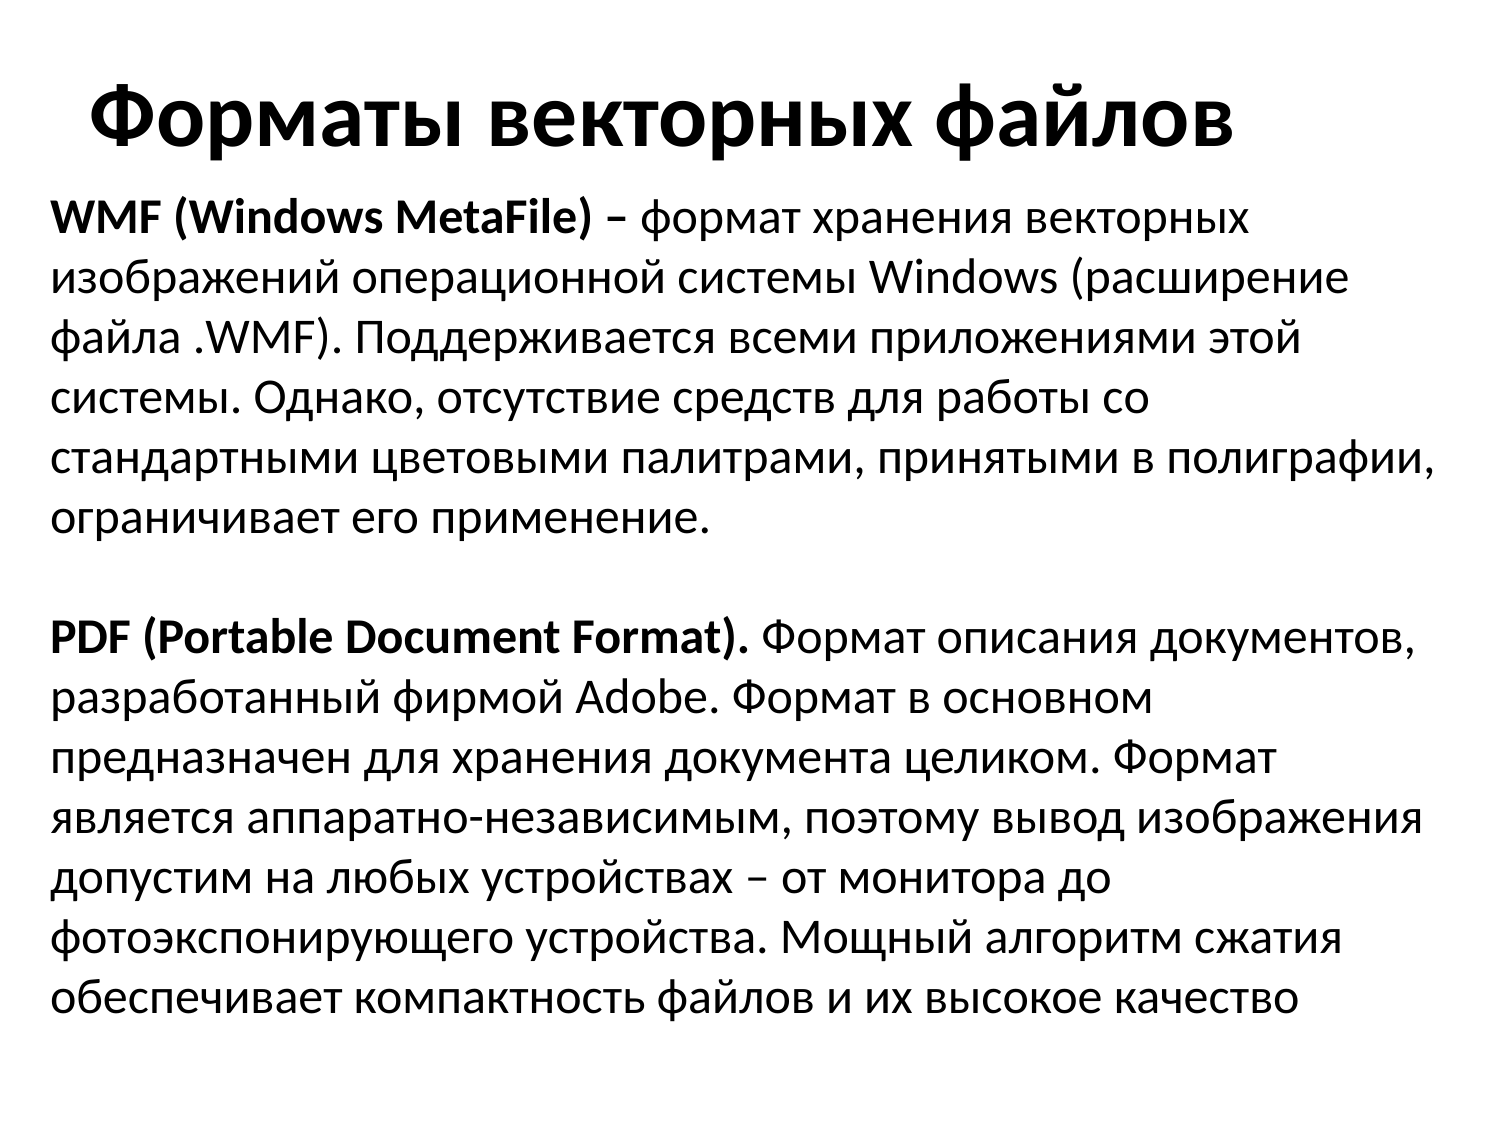

Форматы векторных файлов
WMF (Windows MetaFile) – формат хранения векторных изображений операционной системы Windows (расширение файла .WMF). Поддерживается всеми приложениями этой системы. Однако, отсутствие средств для работы со стандартными цветовыми палитрами, принятыми в полиграфии, ограничивает его применение.

PDF (Portable Document Format). Формат описания документов, разработанный фирмой Adobe. Формат в основном предназначен для хранения документа целиком. Формат является аппаратно-независимым, поэтому вывод изображения допустим на любых устройствах – от монитора до фотоэкспонирующего устройства. Мощный алгоритм сжатия обеспечивает компактность файлов и их высокое качество